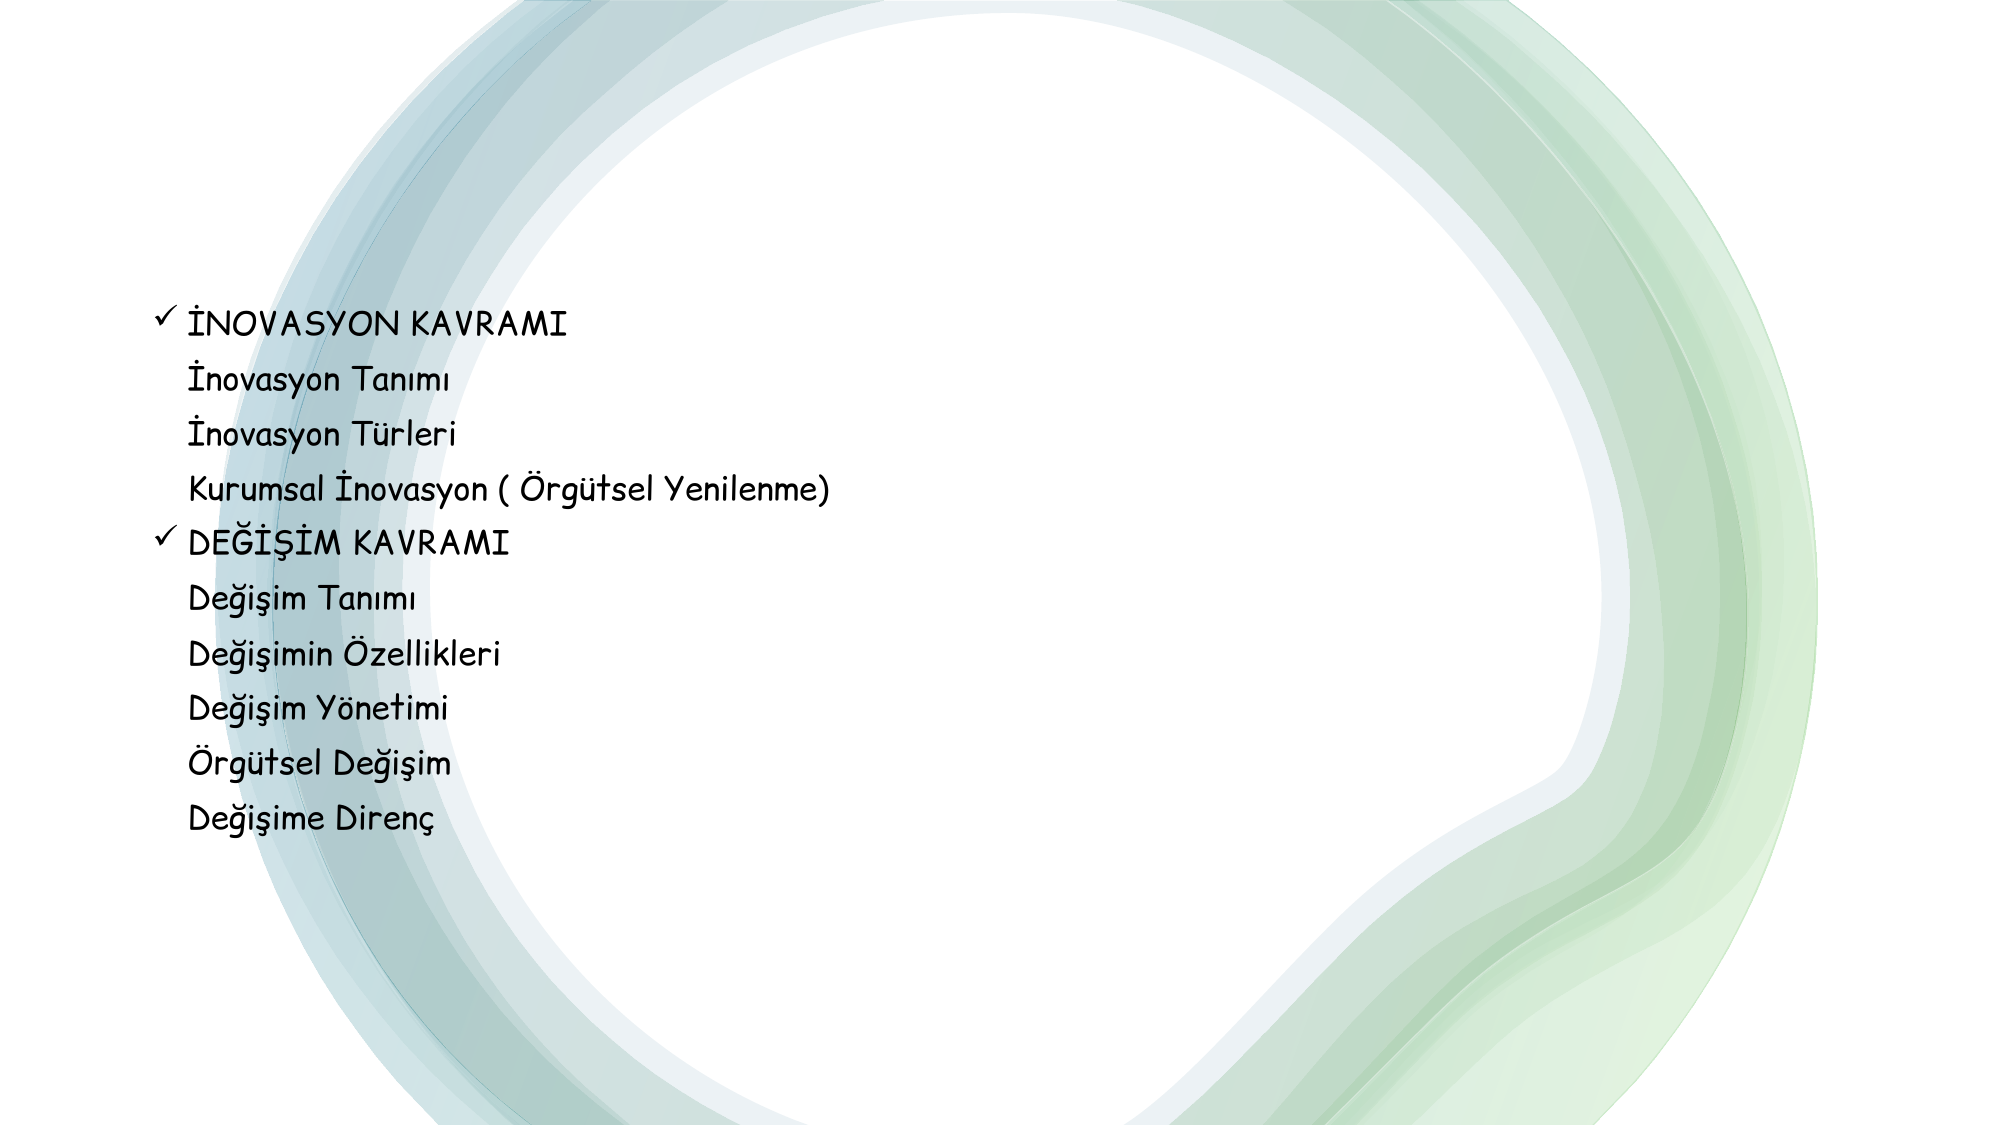

İNOVASYON KAVRAMI
		İnovasyon Tanımı
		İnovasyon Türleri
		Kurumsal İnovasyon ( Örgütsel Yenilenme)
DEĞİŞİM KAVRAMI
		Değişim Tanımı
		Değişimin Özellikleri
		Değişim Yönetimi
		Örgütsel Değişim
		Değişime Direnç